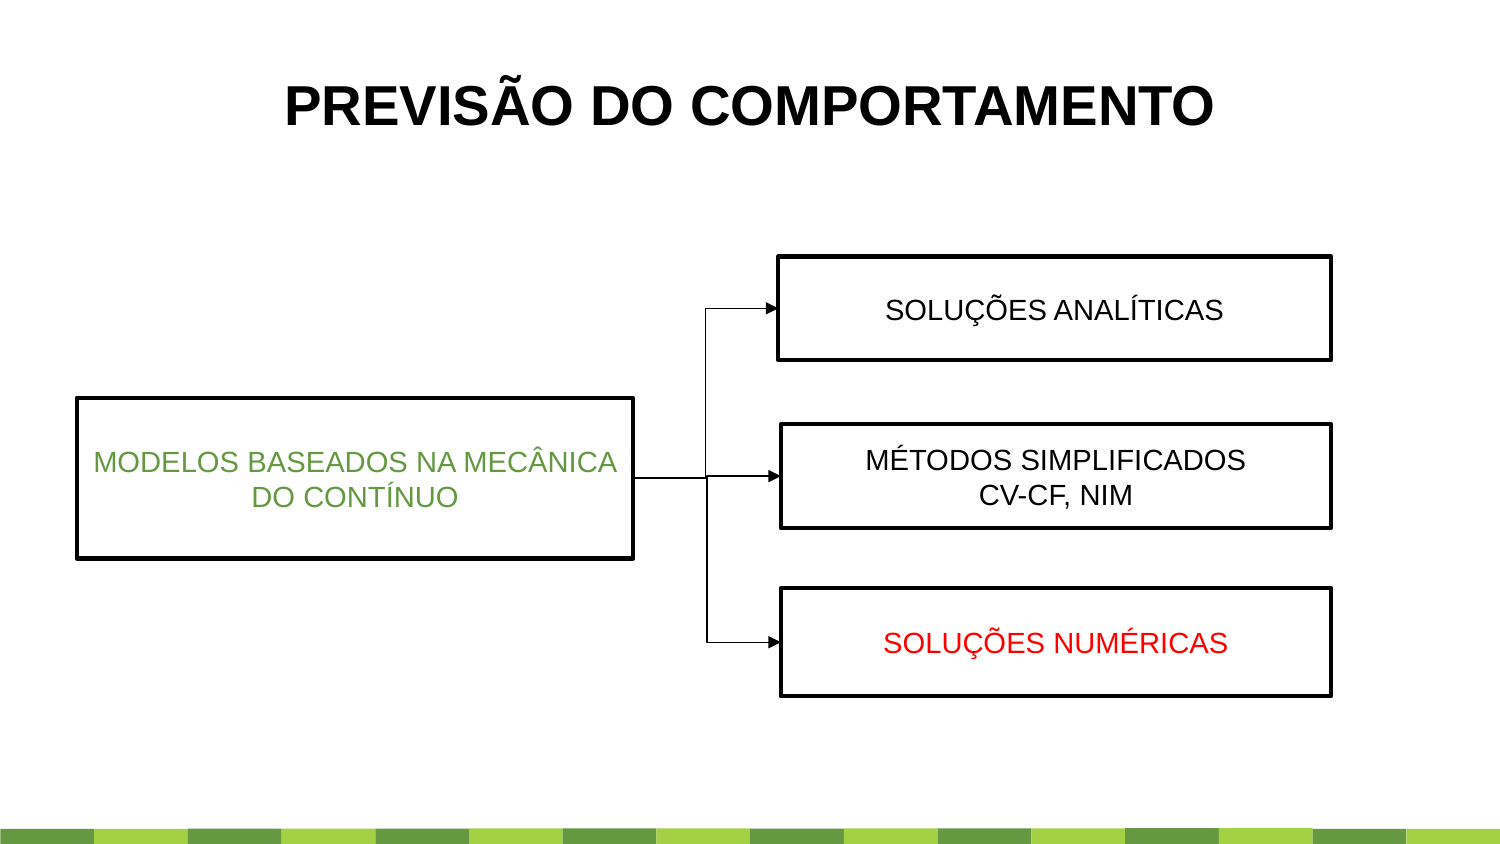

PREVISÃO DO COMPORTAMENTO
SOLUÇÕES ANALÍTICAS
MODELOS BASEADOS NA MECÂNICA DO CONTÍNUO
MÉTODOS SIMPLIFICADOS
CV-CF, NIM
SOLUÇÕES NUMÉRICAS